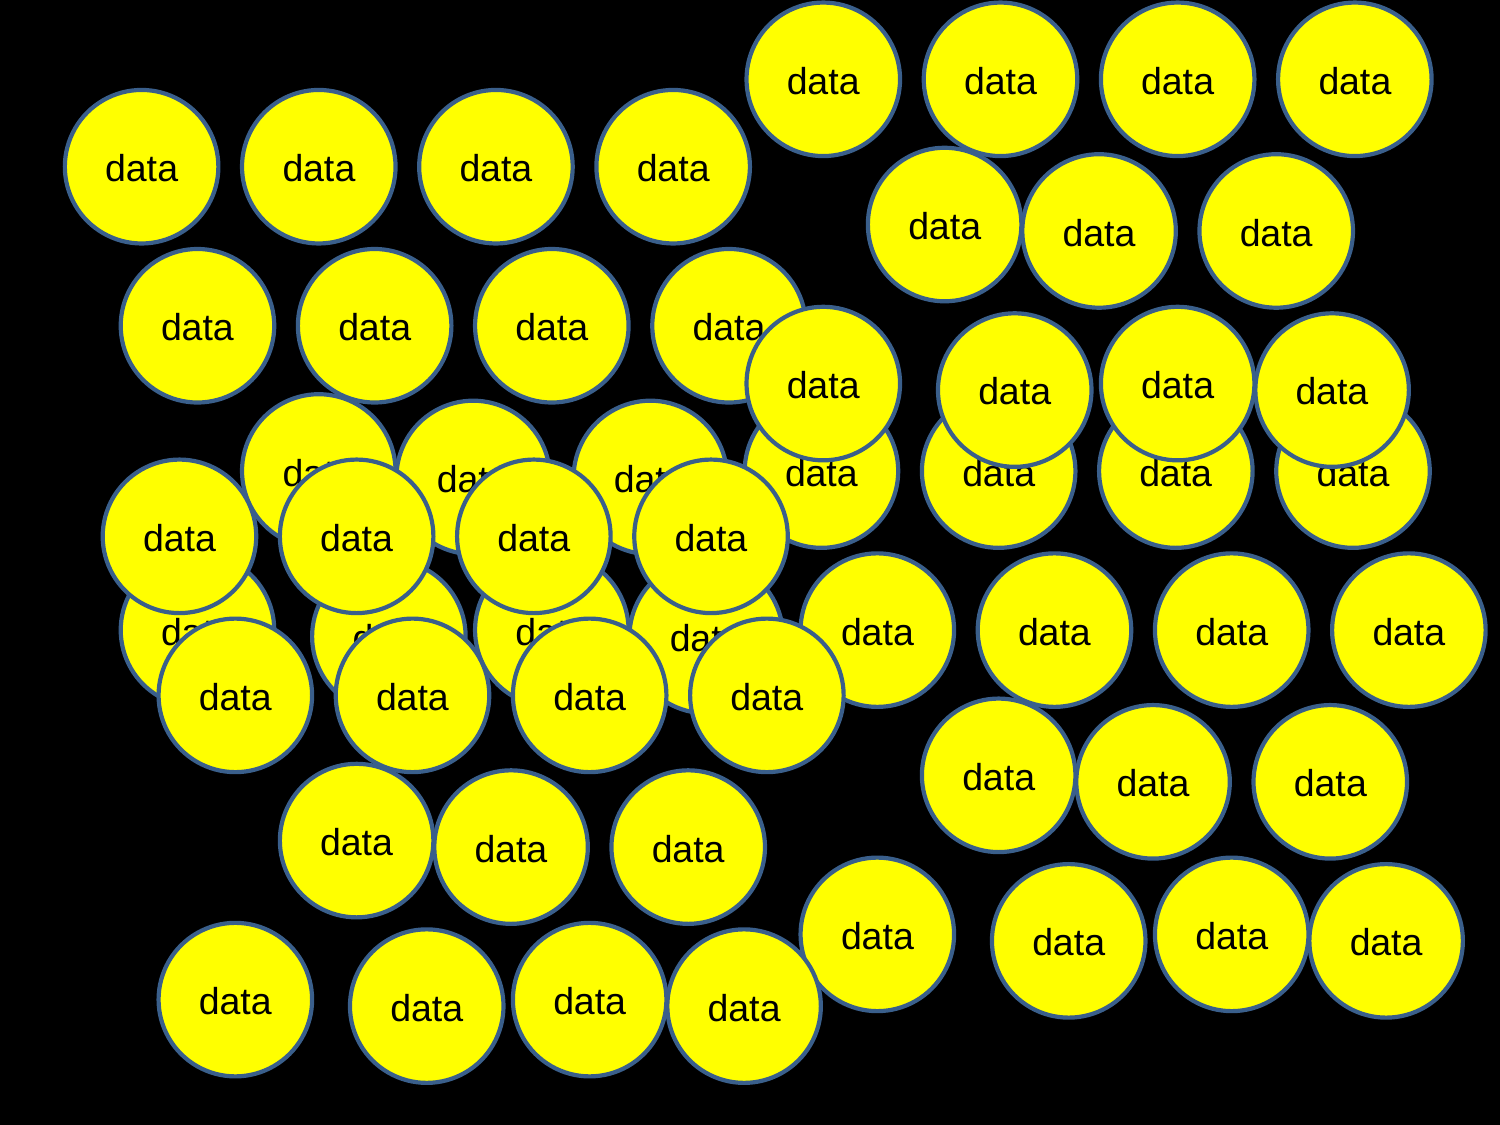

data
data
data
data
data
data
data
data
#
data
data
data
data
data
data
data
data
data
data
data

data
data
data
data
data
data
data
data
data
data
data
data
data
data
data
http://youtube.com/watch?v=CuOwAqEk348
data
data
data
data
data
data
data
data
data
data
data
data
data
data
data
data
data
data
data
data
data
data
data
data
data
data